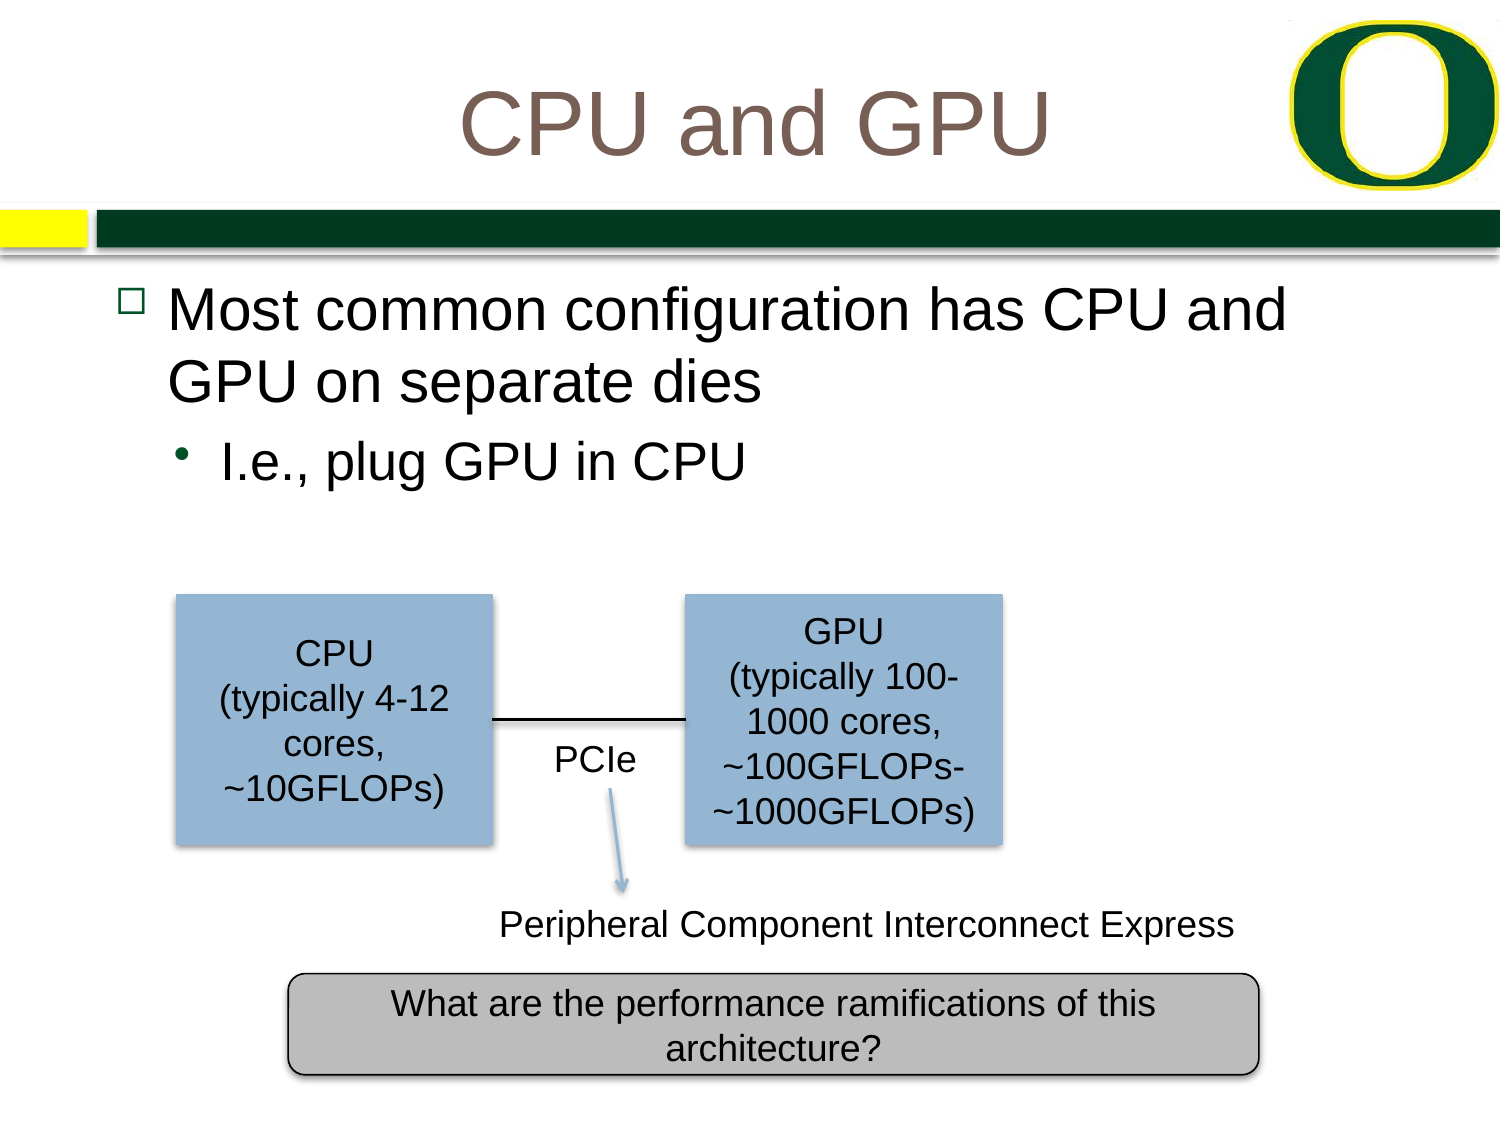

# CPU and GPU
Most common configuration has CPU and GPU on separate dies
I.e., plug GPU in CPU

CPU
(typically 4-12 cores, ~10GFLOPs)
GPU
(typically 100-1000 cores, ~100GFLOPs-~1000GFLOPs)
PCIe
Peripheral Component Interconnect Express
What are the performance ramifications of this architecture?